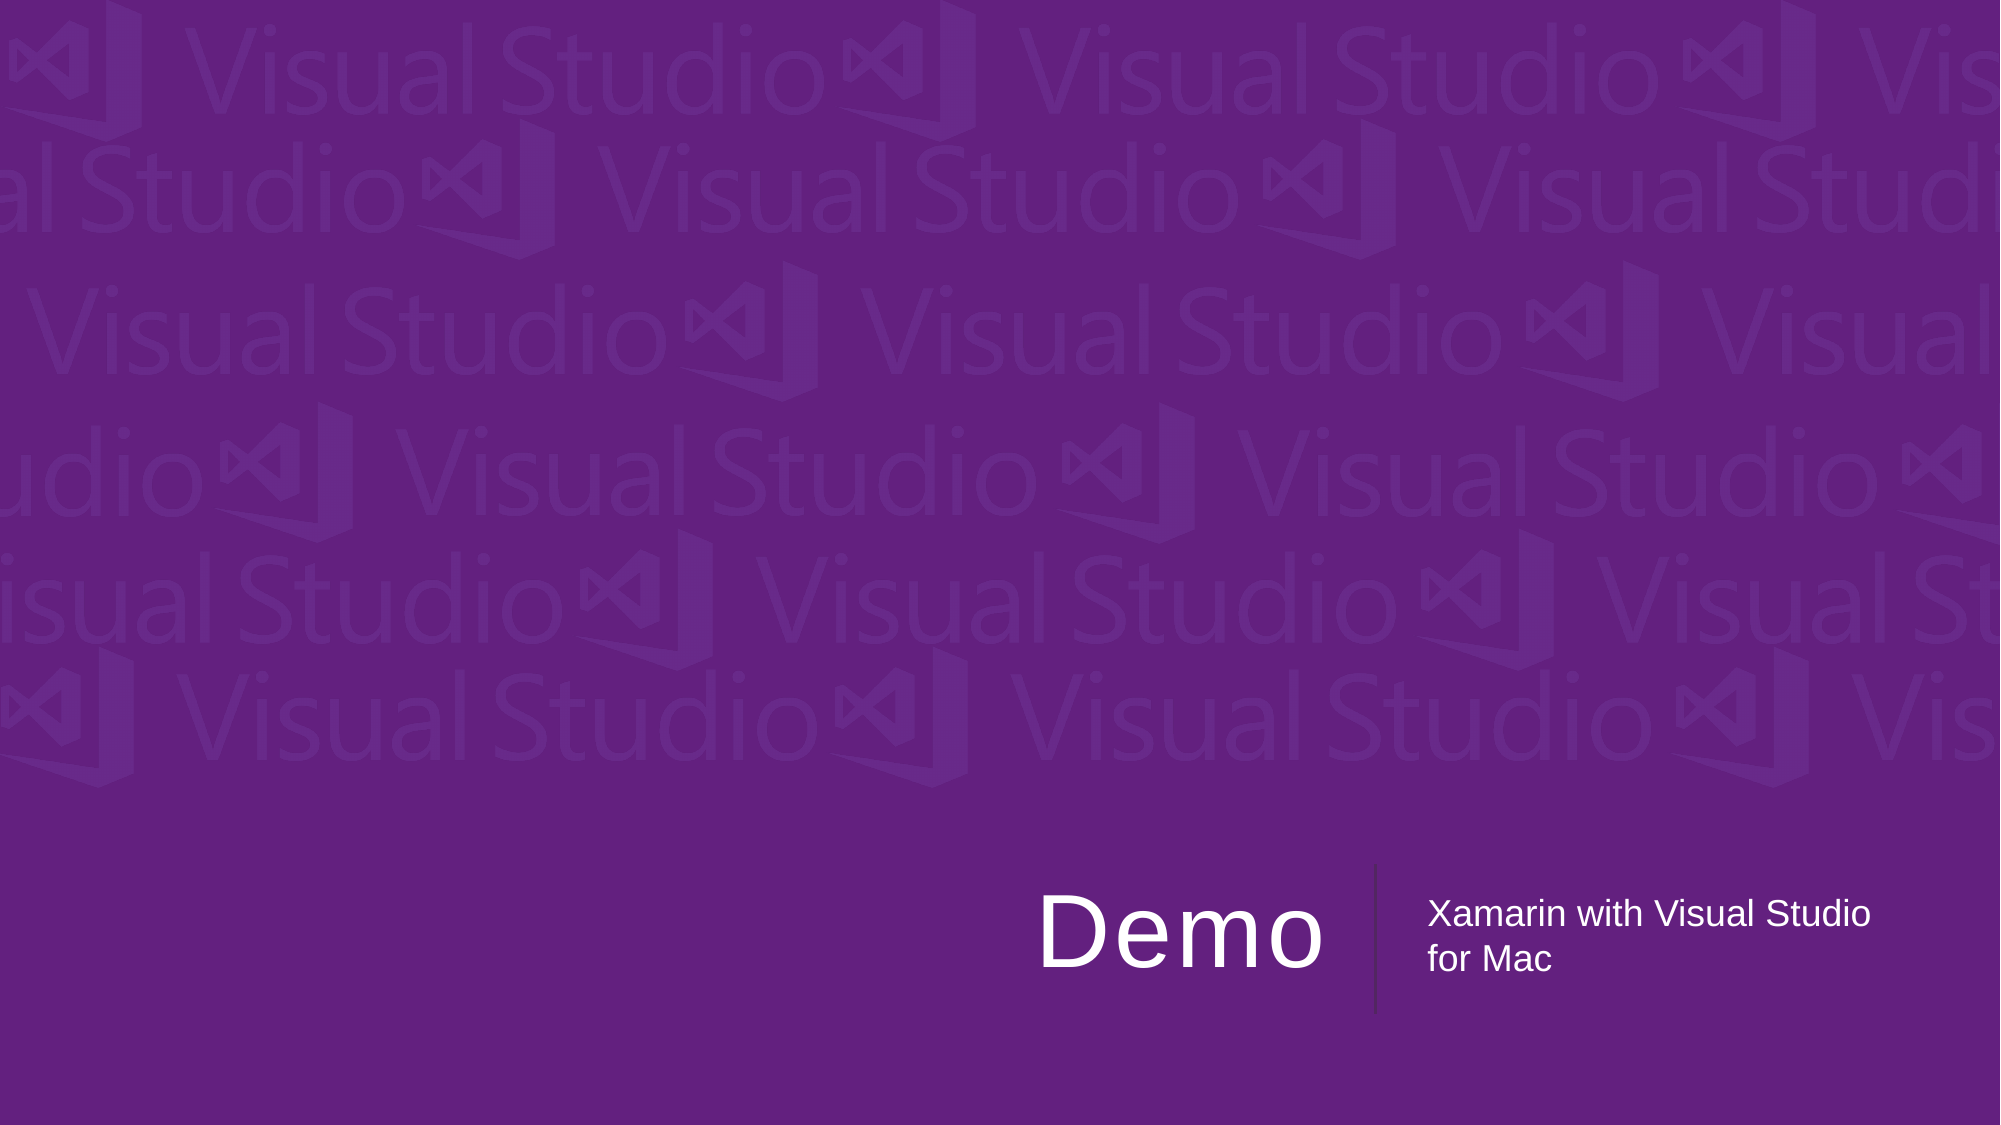

# Demo
Xamarin with Visual Studio for Mac